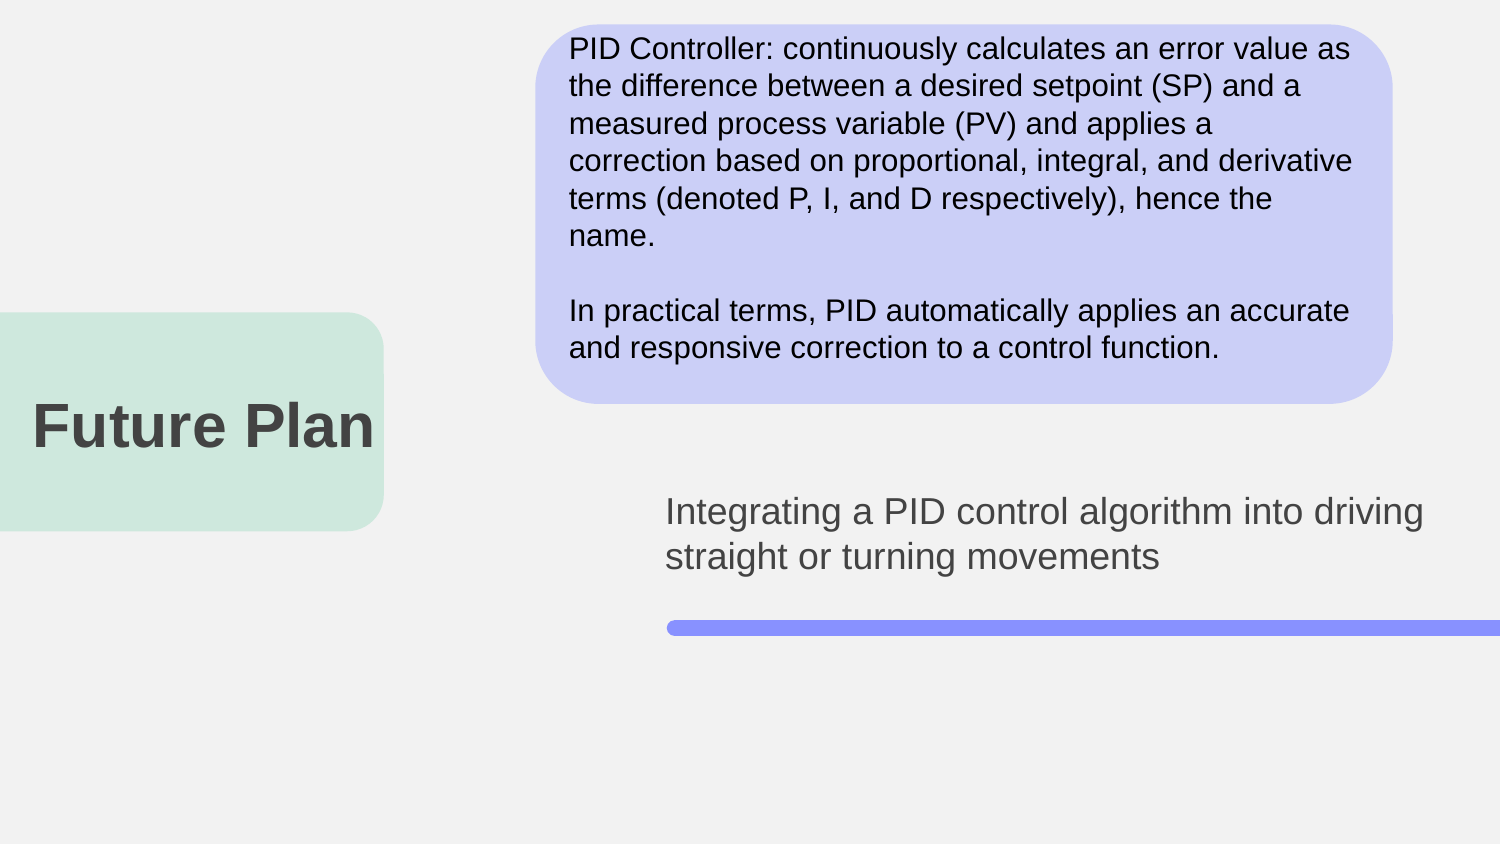

PID Controller: continuously calculates an error value as the difference between a desired setpoint (SP) and a measured process variable (PV) and applies a correction based on proportional, integral, and derivative terms (denoted P, I, and D respectively), hence the name.

In practical terms, PID automatically applies an accurate and responsive correction to a control function.

# Future Plan
Integrating a PID control algorithm into driving straight or turning movements